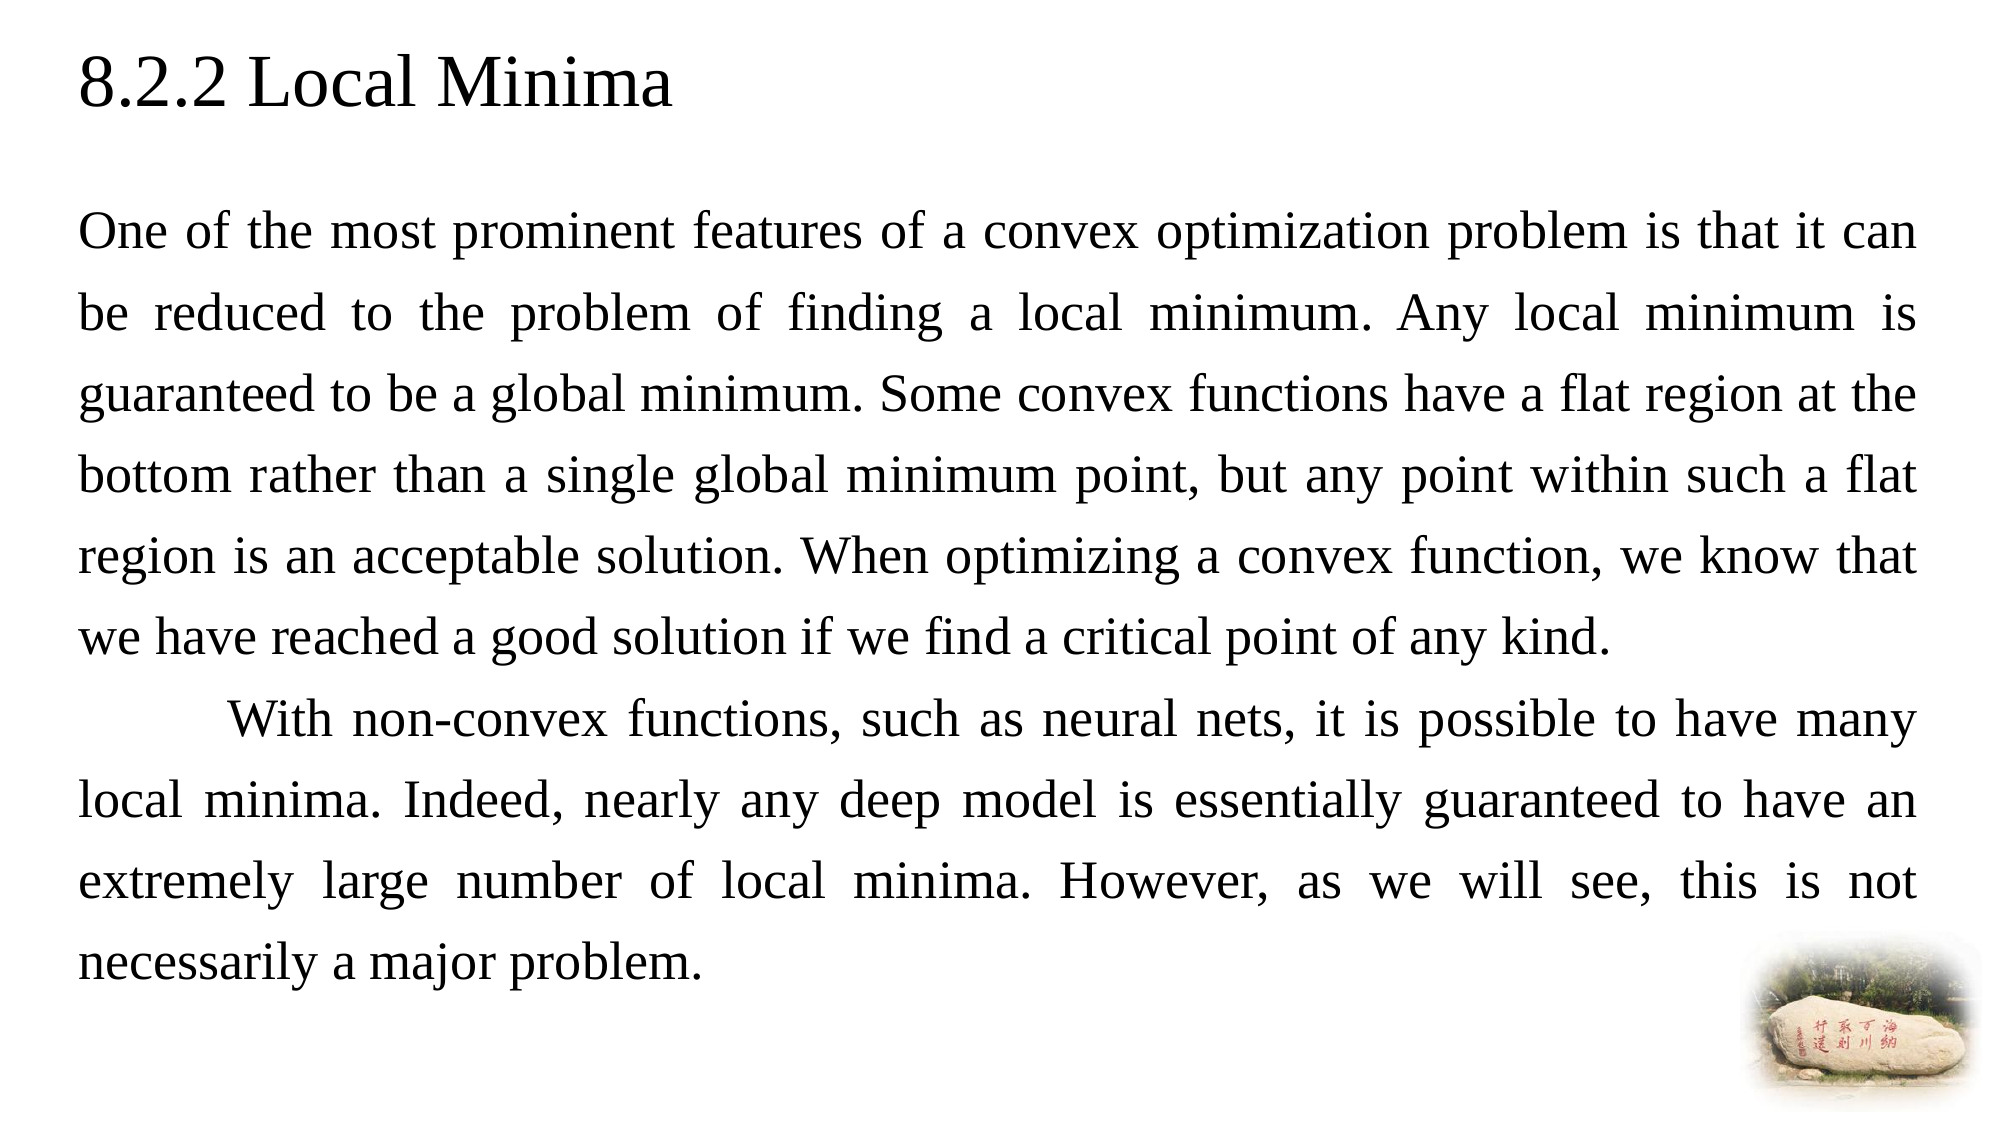

# 8.2.2 Local Minima
One of the most prominent features of a convex optimization problem is that it can be reduced to the problem of finding a local minimum. Any local minimum is guaranteed to be a global minimum. Some convex functions have a flat region at the bottom rather than a single global minimum point, but any point within such a flat region is an acceptable solution. When optimizing a convex function, we know that we have reached a good solution if we find a critical point of any kind.
        With non-convex functions, such as neural nets, it is possible to have many local minima. Indeed, nearly any deep model is essentially guaranteed to have an extremely large number of local minima. However, as we will see, this is not necessarily a major problem.